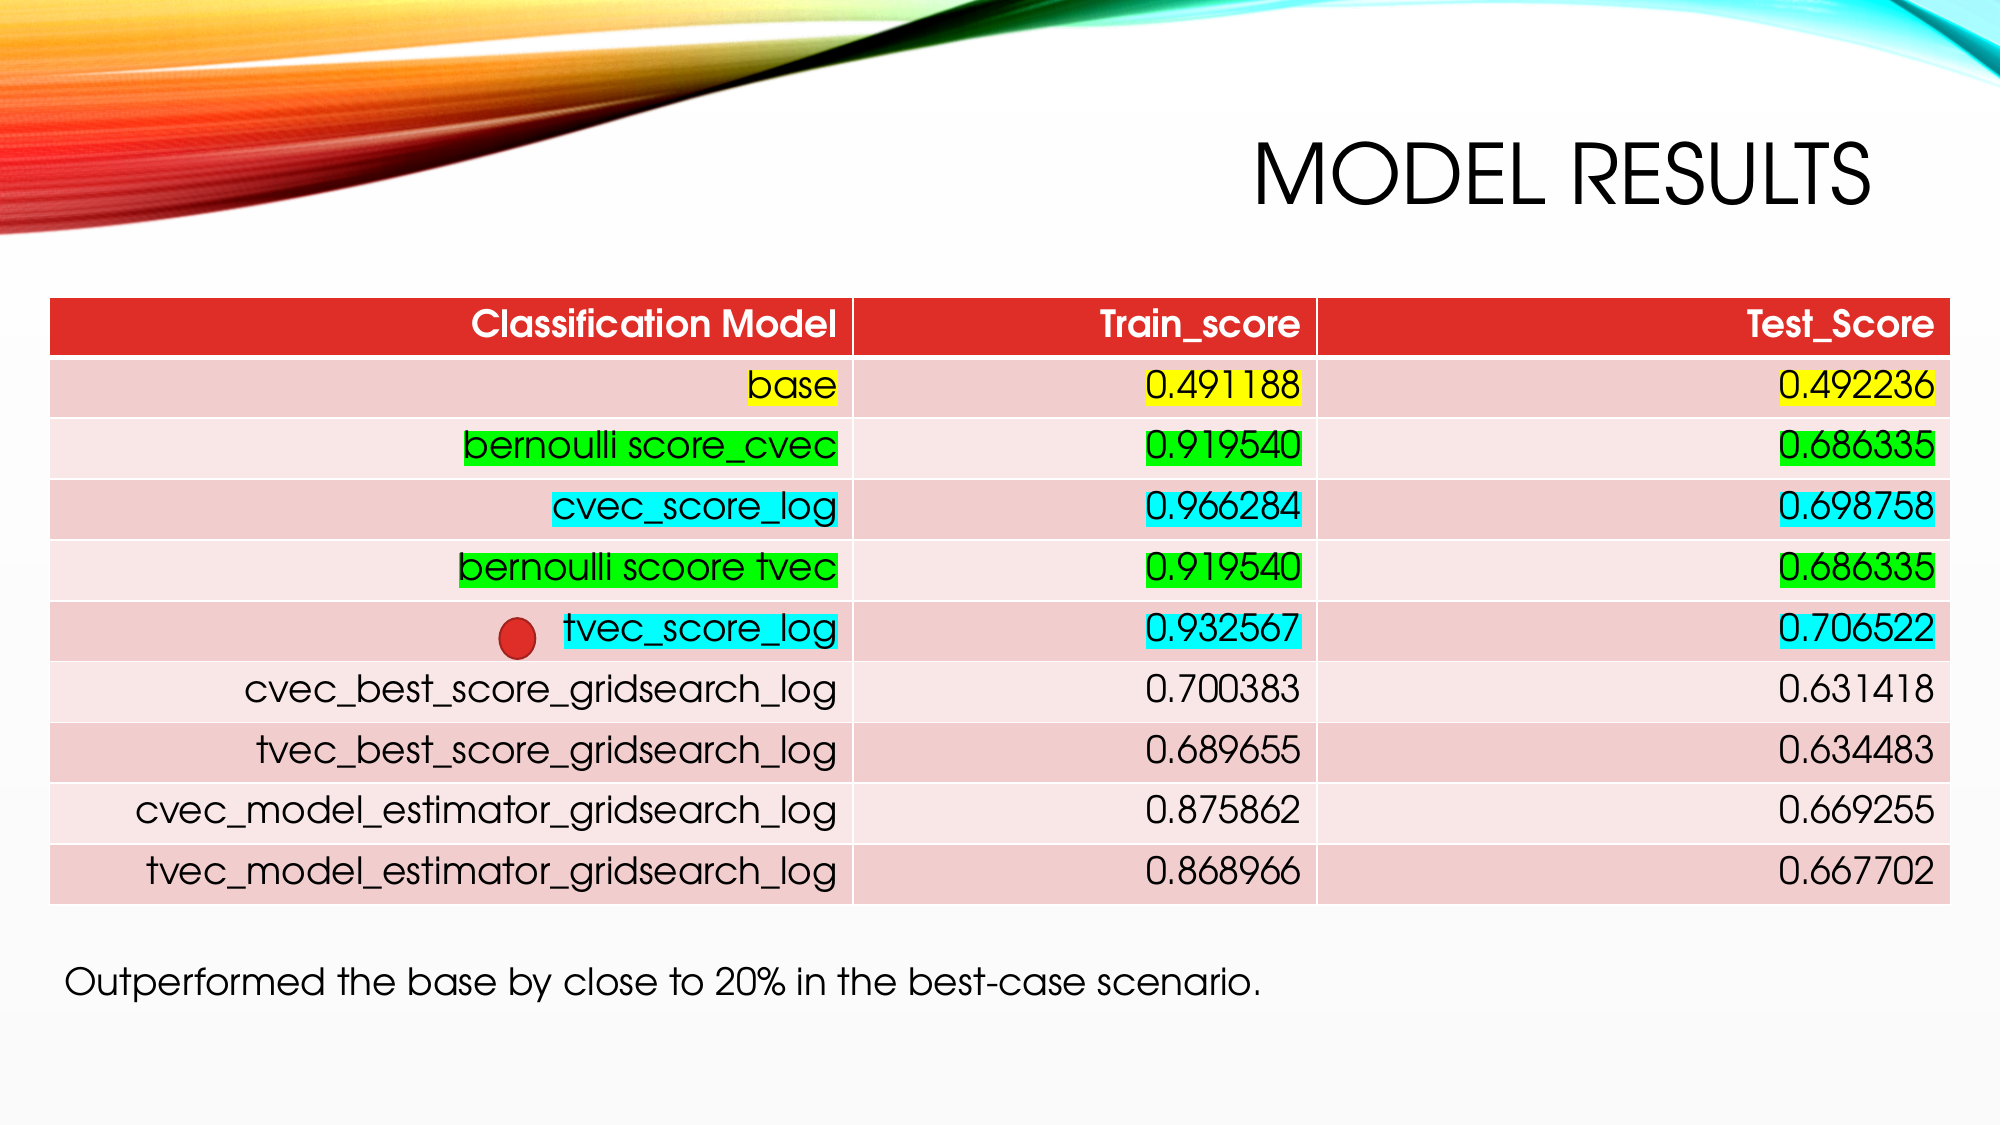

# Model Results
| Classification Model | Train\_score | Test\_Score |
| --- | --- | --- |
| base | 0.491188 | 0.492236 |
| bernoulli score\_cvec | 0.919540 | 0.686335 |
| cvec\_score\_log | 0.966284 | 0.698758 |
| bernoulli scoore tvec | 0.919540 | 0.686335 |
| tvec\_score\_log | 0.932567 | 0.706522 |
| cvec\_best\_score\_gridsearch\_log | 0.700383 | 0.631418 |
| tvec\_best\_score\_gridsearch\_log | 0.689655 | 0.634483 |
| cvec\_model\_estimator\_gridsearch\_log | 0.875862 | 0.669255 |
| tvec\_model\_estimator\_gridsearch\_log | 0.868966 | 0.667702 |

Outperformed the base by close to 20% in the best-case scenario.